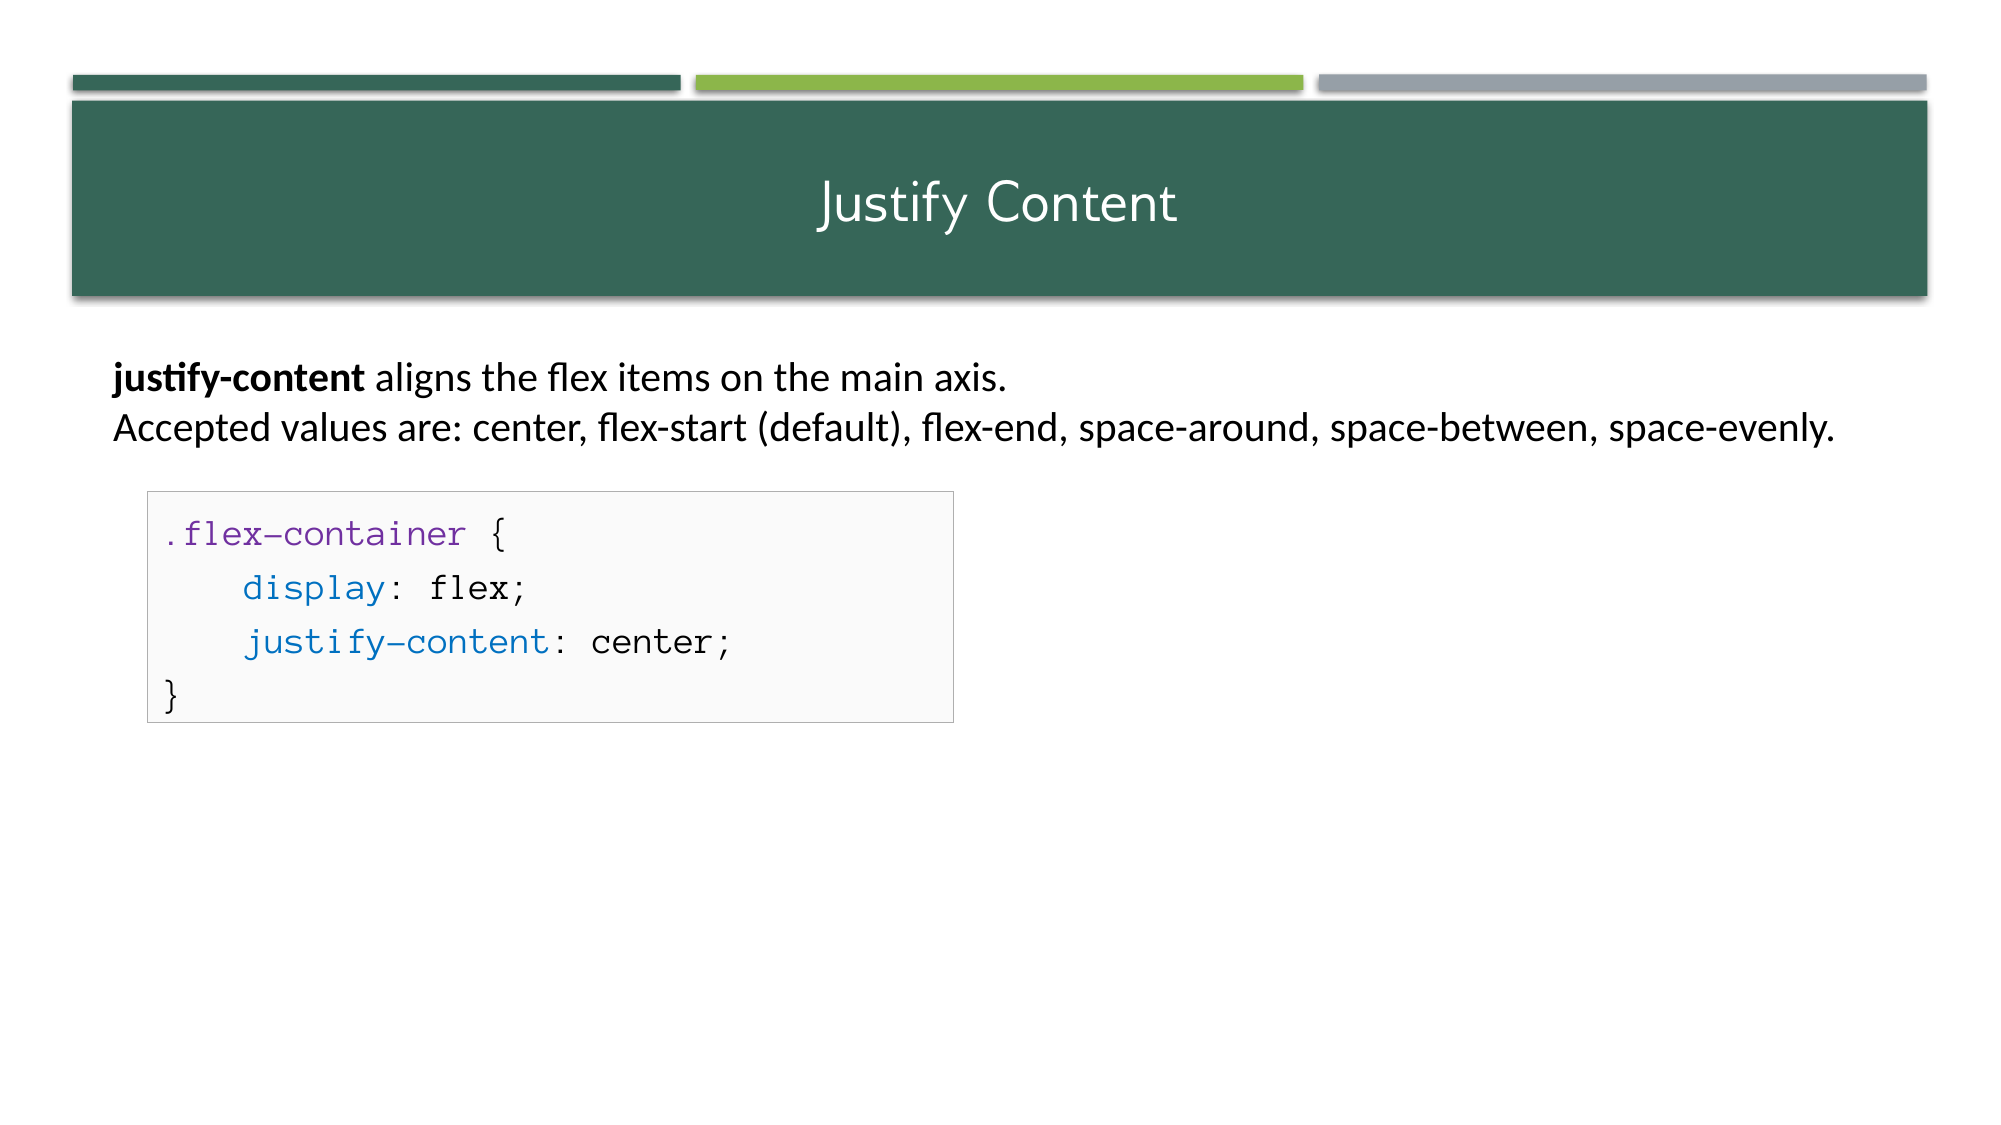

# Justify Content
justify-content aligns the flex items on the main axis.
Accepted values are: center, flex-start (default), flex-end, space-around, space-between, space-evenly.
.flex-container {
    display: flex;
    justify-content: center;
}